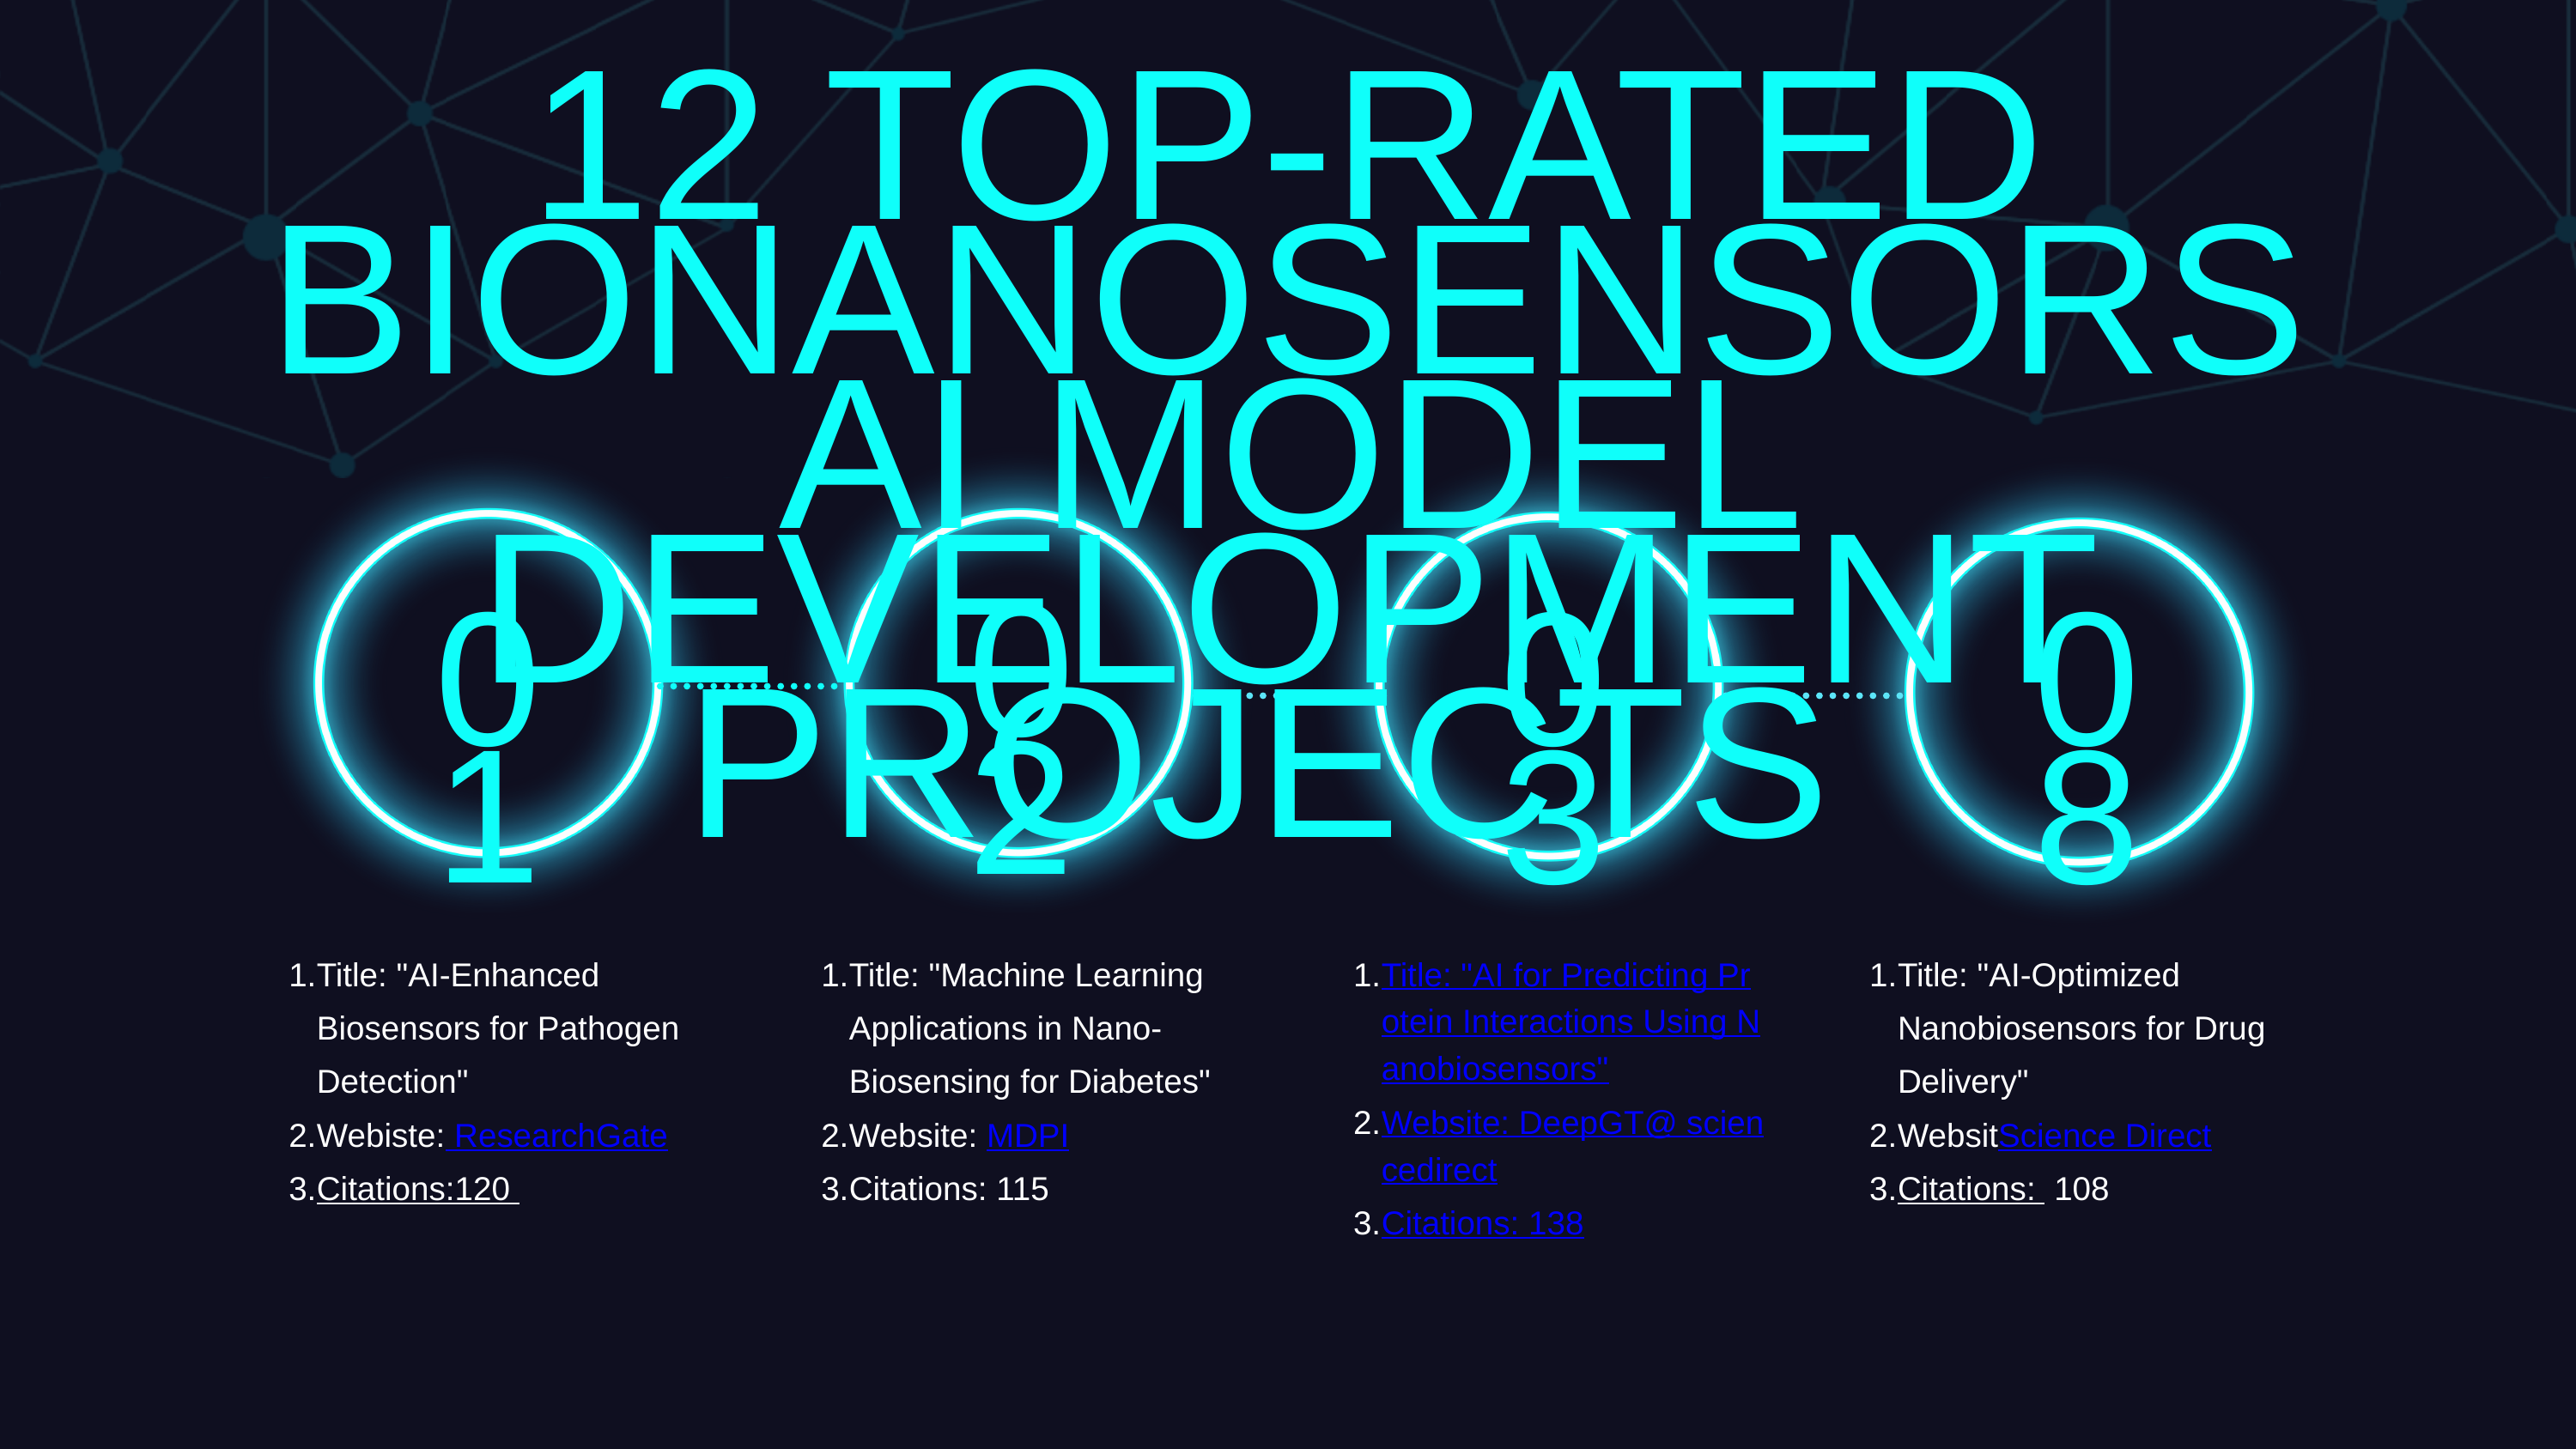

12 TOP-RATED BIONANOSENSORS AI MODEL DEVELOPMENT PROJECTS

02
01
03
08

Title: "AI-Enhanced Biosensors for Pathogen Detection"
Webiste: ResearchGate
Citations:120
Title: "Machine Learning Applications in Nano-Biosensing for Diabetes"
Website: MDPI
Citations: 115

Title: "AI for Predicting Protein Interactions Using Nanobiosensors"
Website: DeepGT@ sciencedirect
Citations: 138

Title: "AI-Optimized Nanobiosensors for Drug Delivery"
WebsitScience Direct
Citations:  108